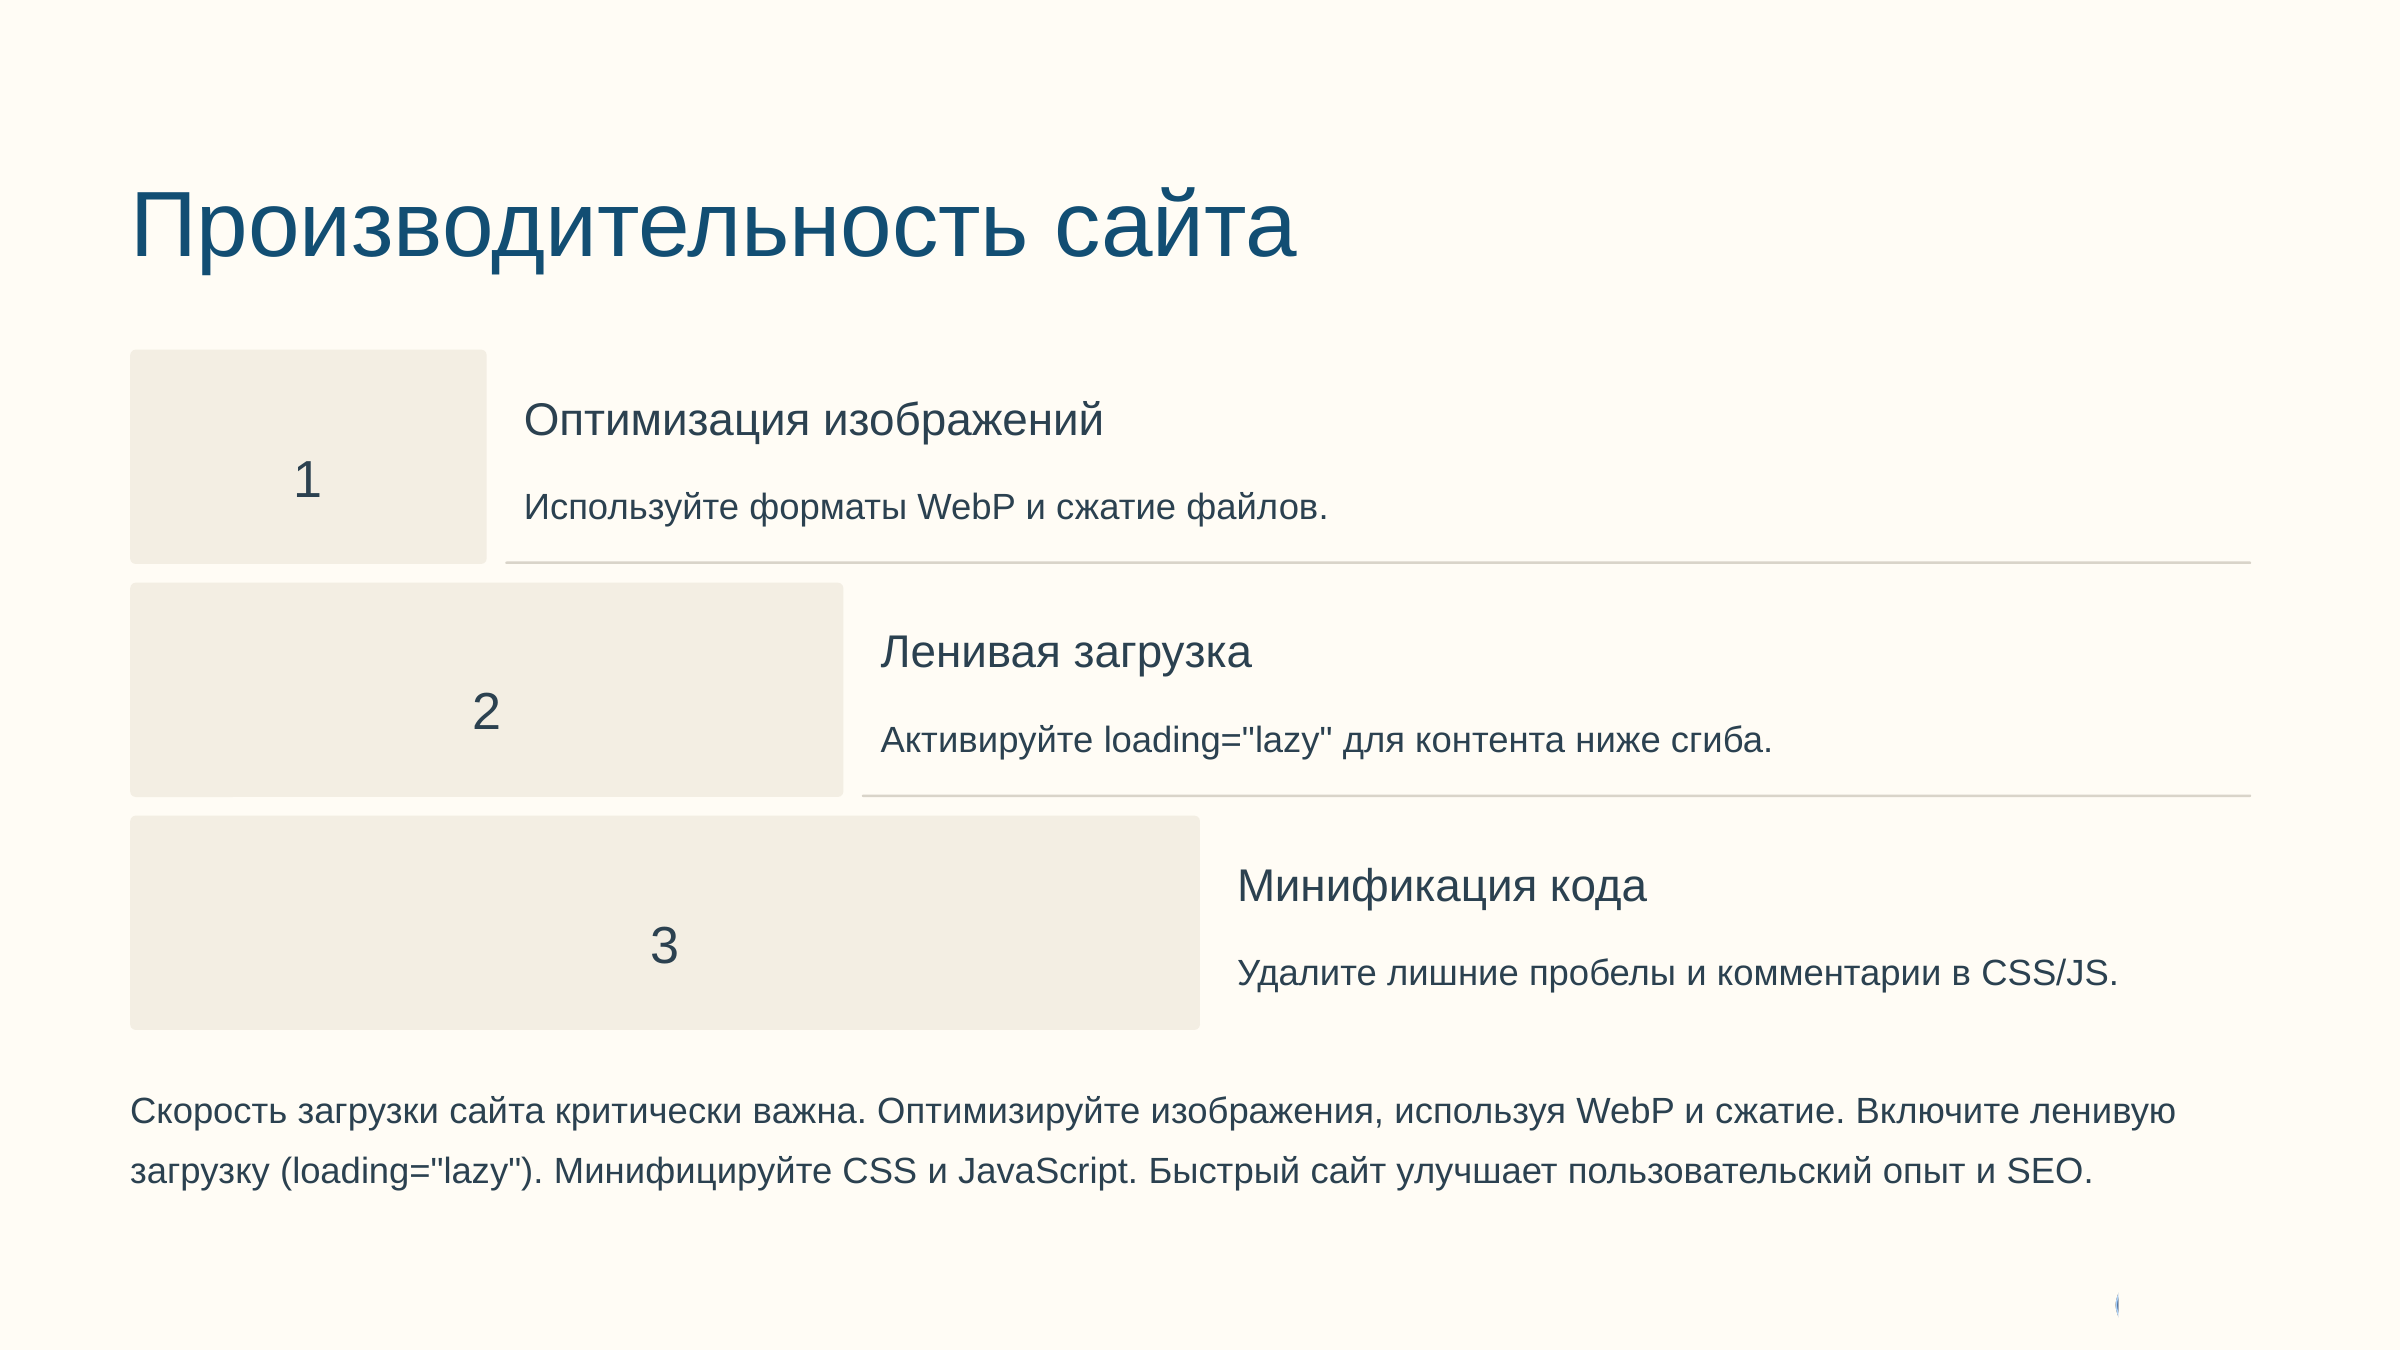

Производительность сайта

Оптимизация изображений
1
Используйте форматы WebP и сжатие файлов.

Ленивая загрузка
2
Активируйте loading="lazy" для контента ниже сгиба.

Минификация кода
3
Удалите лишние пробелы и комментарии в CSS/JS.
Скорость загрузки сайта критически важна. Оптимизируйте изображения, используя WebP и сжатие. Включите ленивую загрузку (loading="lazy"). Минифицируйте CSS и JavaScript. Быстрый сайт улучшает пользовательский опыт и SEO.